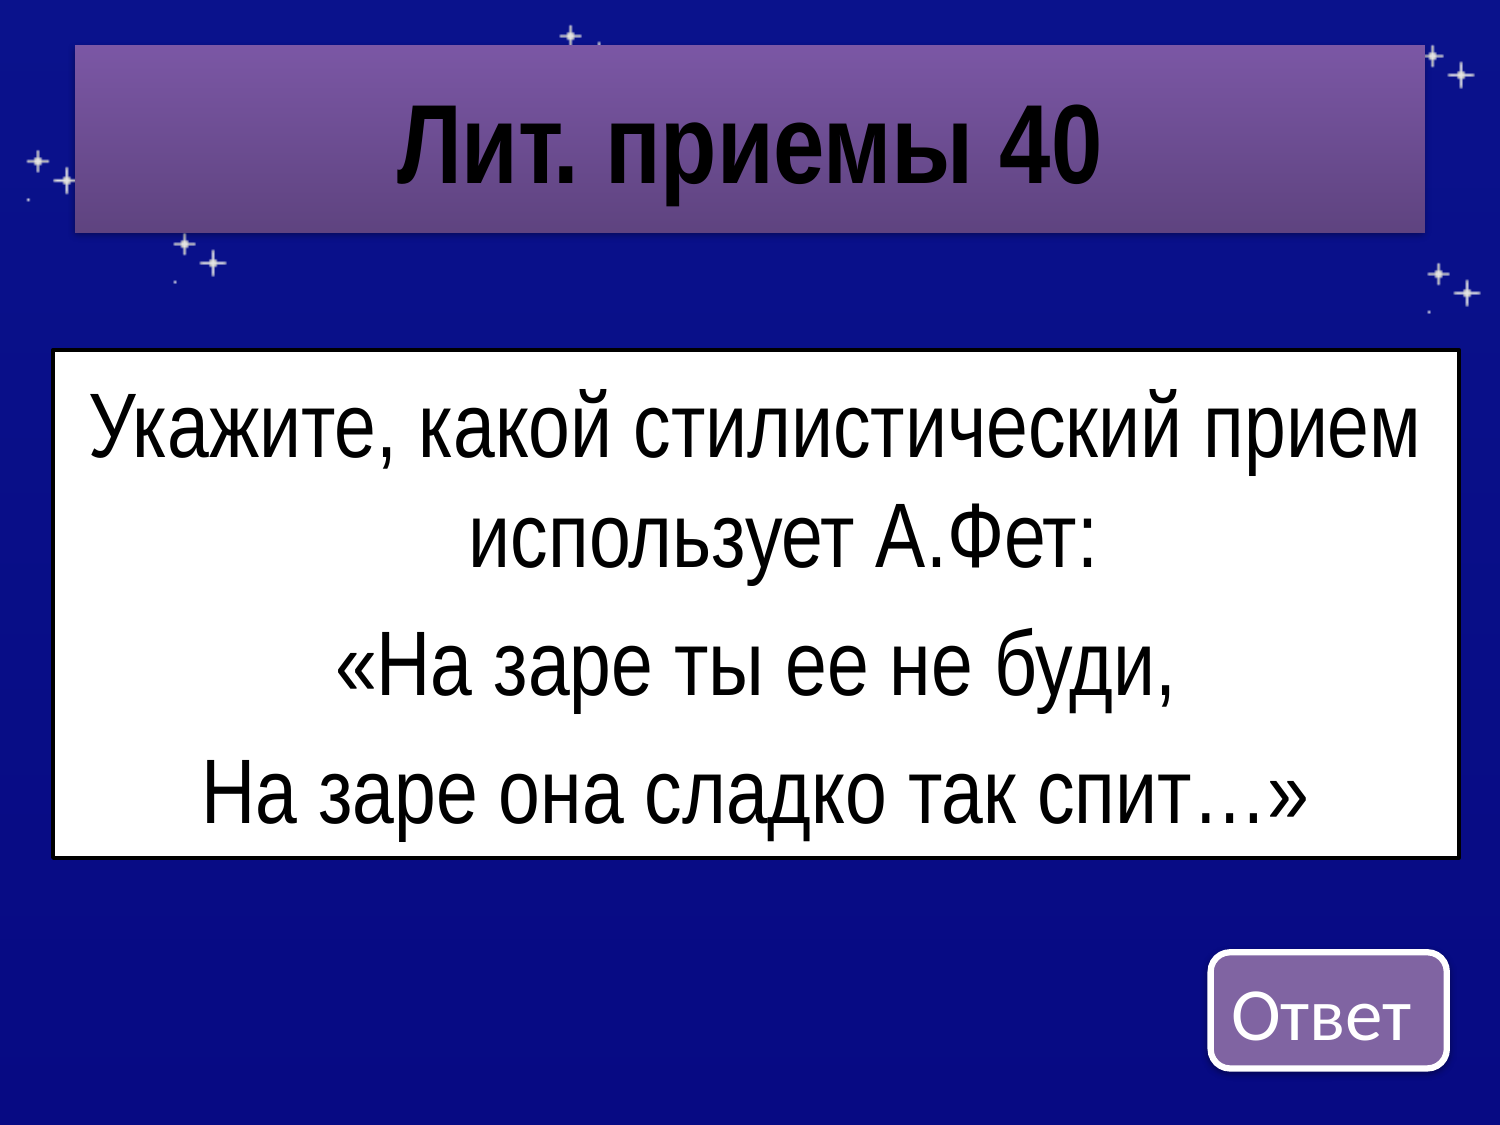

# Лит. приемы 40
Укажите, какой стилистический прием использует А.Фет:
«На заре ты ее не буди,
На заре она сладко так спит…»
Ответ